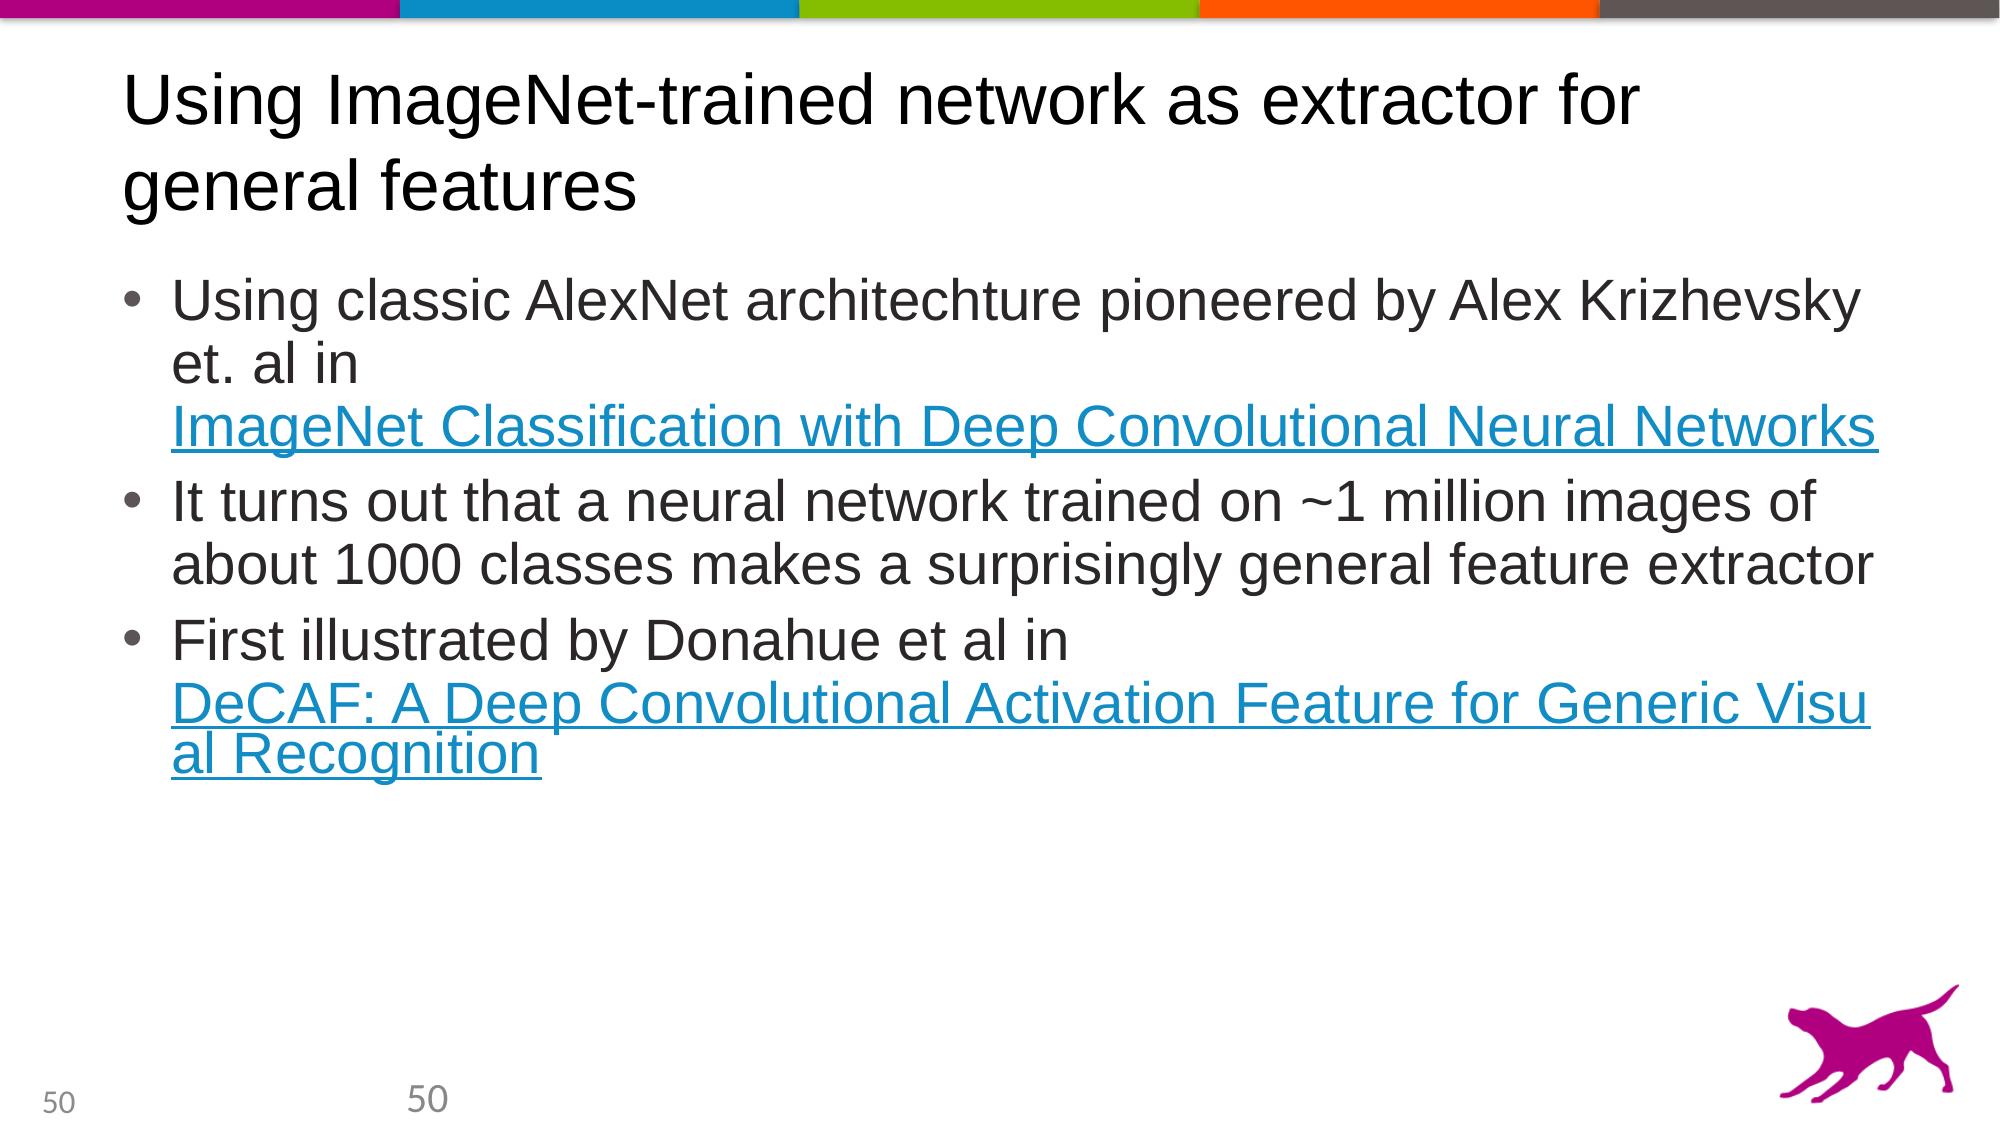

# Using ImageNet-trained network as extractor for general features
Using classic AlexNet architechture pioneered by Alex Krizhevsky et. al in ImageNet Classification with Deep Convolutional Neural Networks
It turns out that a neural network trained on ~1 million images of about 1000 classes makes a surprisingly general feature extractor
First illustrated by Donahue et al in DeCAF: A Deep Convolutional Activation Feature for Generic Visual Recognition
50